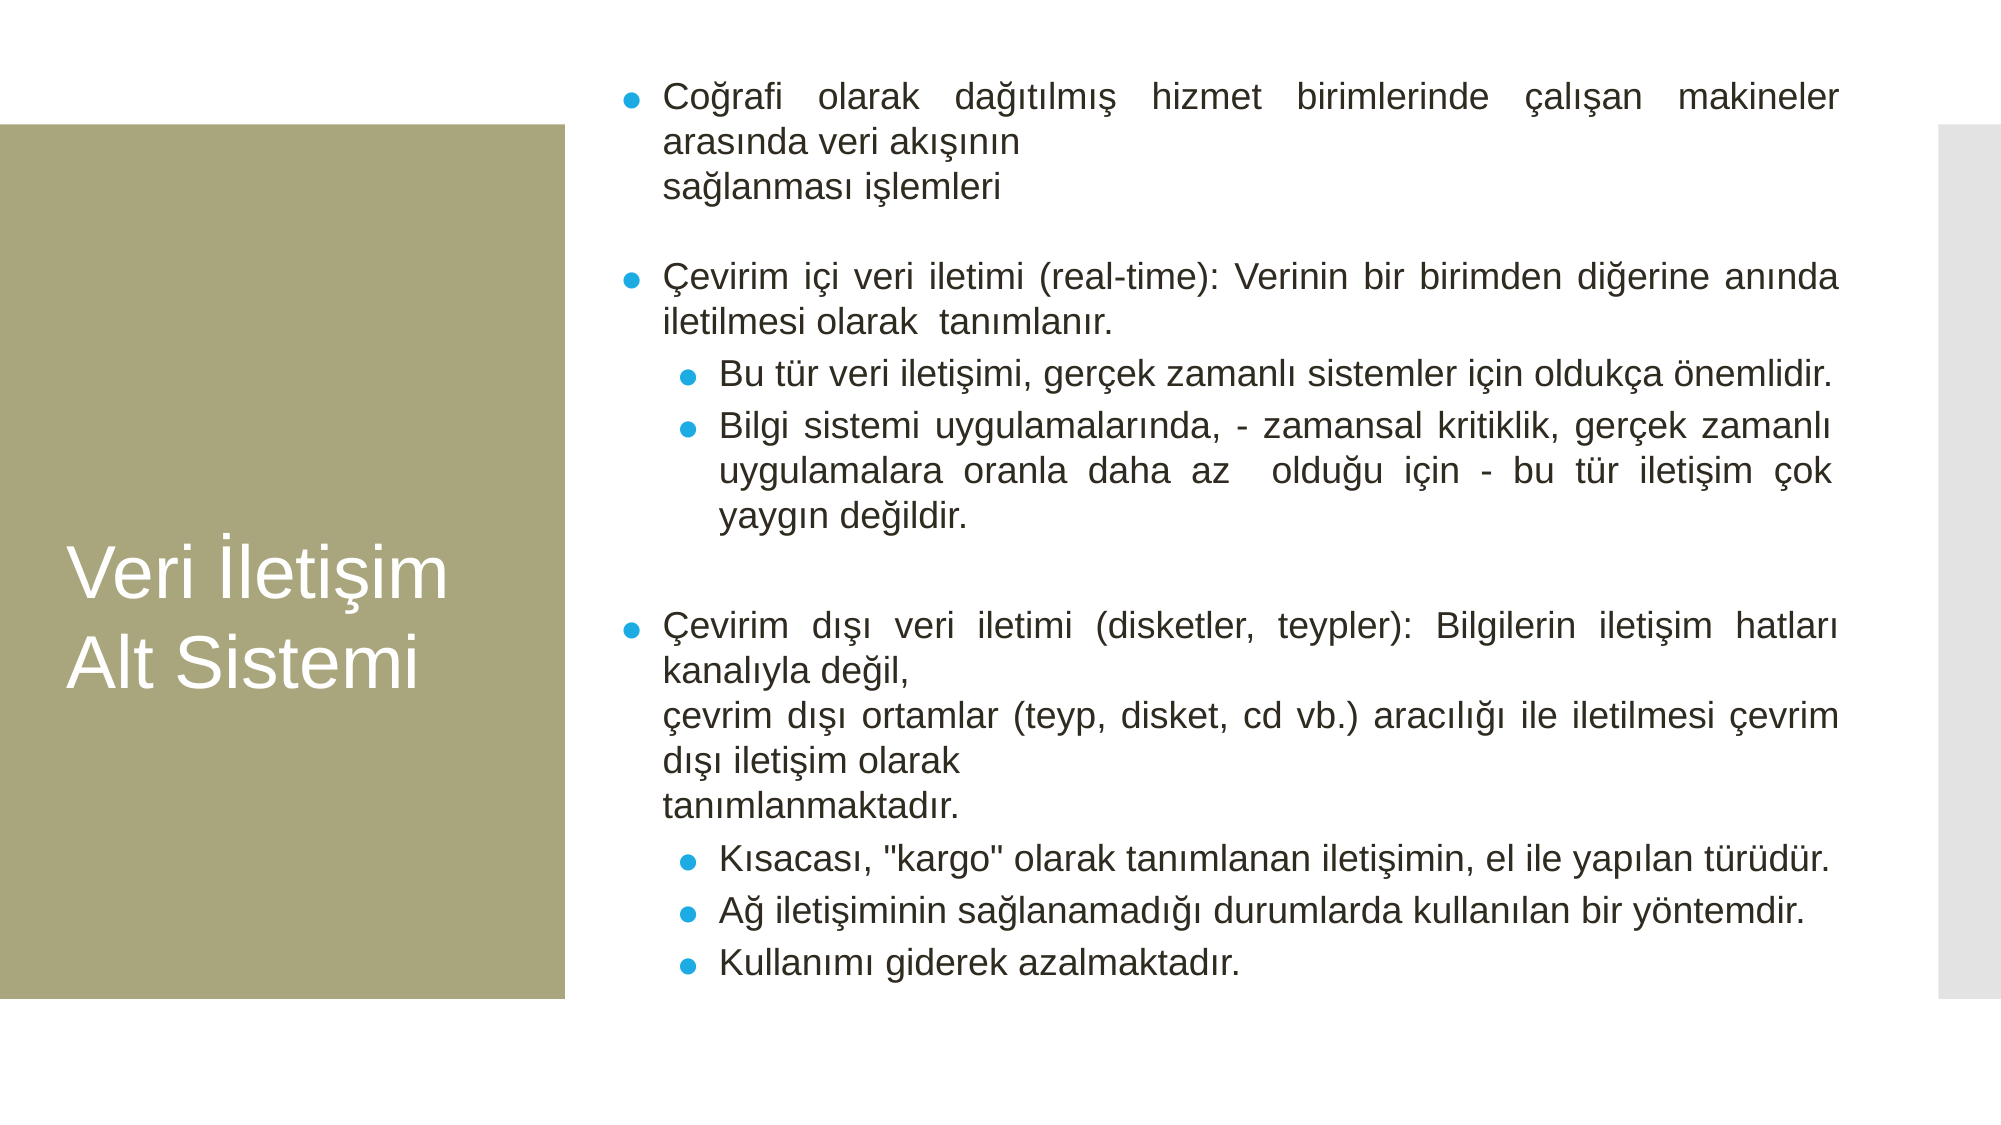

Coğrafi olarak dağıtılmış hizmet birimlerinde çalışan makineler arasında veri akışının
sağlanması işlemleri

Çevirim içi veri iletimi (real-time): Verinin bir birimden diğerine anında iletilmesi olarak  tanımlanır.
Bu tür veri iletişimi, gerçek zamanlı sistemler için oldukça önemlidir.
Bilgi sistemi uygulamalarında, - zamansal kritiklik, gerçek zamanlı uygulamalara oranla daha az  olduğu için - bu tür iletişim çok yaygın değildir.

Çevirim dışı veri iletimi (disketler, teypler): Bilgilerin iletişim hatları kanalıyla değil,
çevrim dışı ortamlar (teyp, disket, cd vb.) aracılığı ile iletilmesi çevrim dışı iletişim olarak
tanımlanmaktadır.
Kısacası, "kargo" olarak tanımlanan iletişimin, el ile yapılan türüdür.
Ağ iletişiminin sağlanamadığı durumlarda kullanılan bir yöntemdir.
Kullanımı giderek azalmaktadır.
# Veri İletişim Alt Sistemi